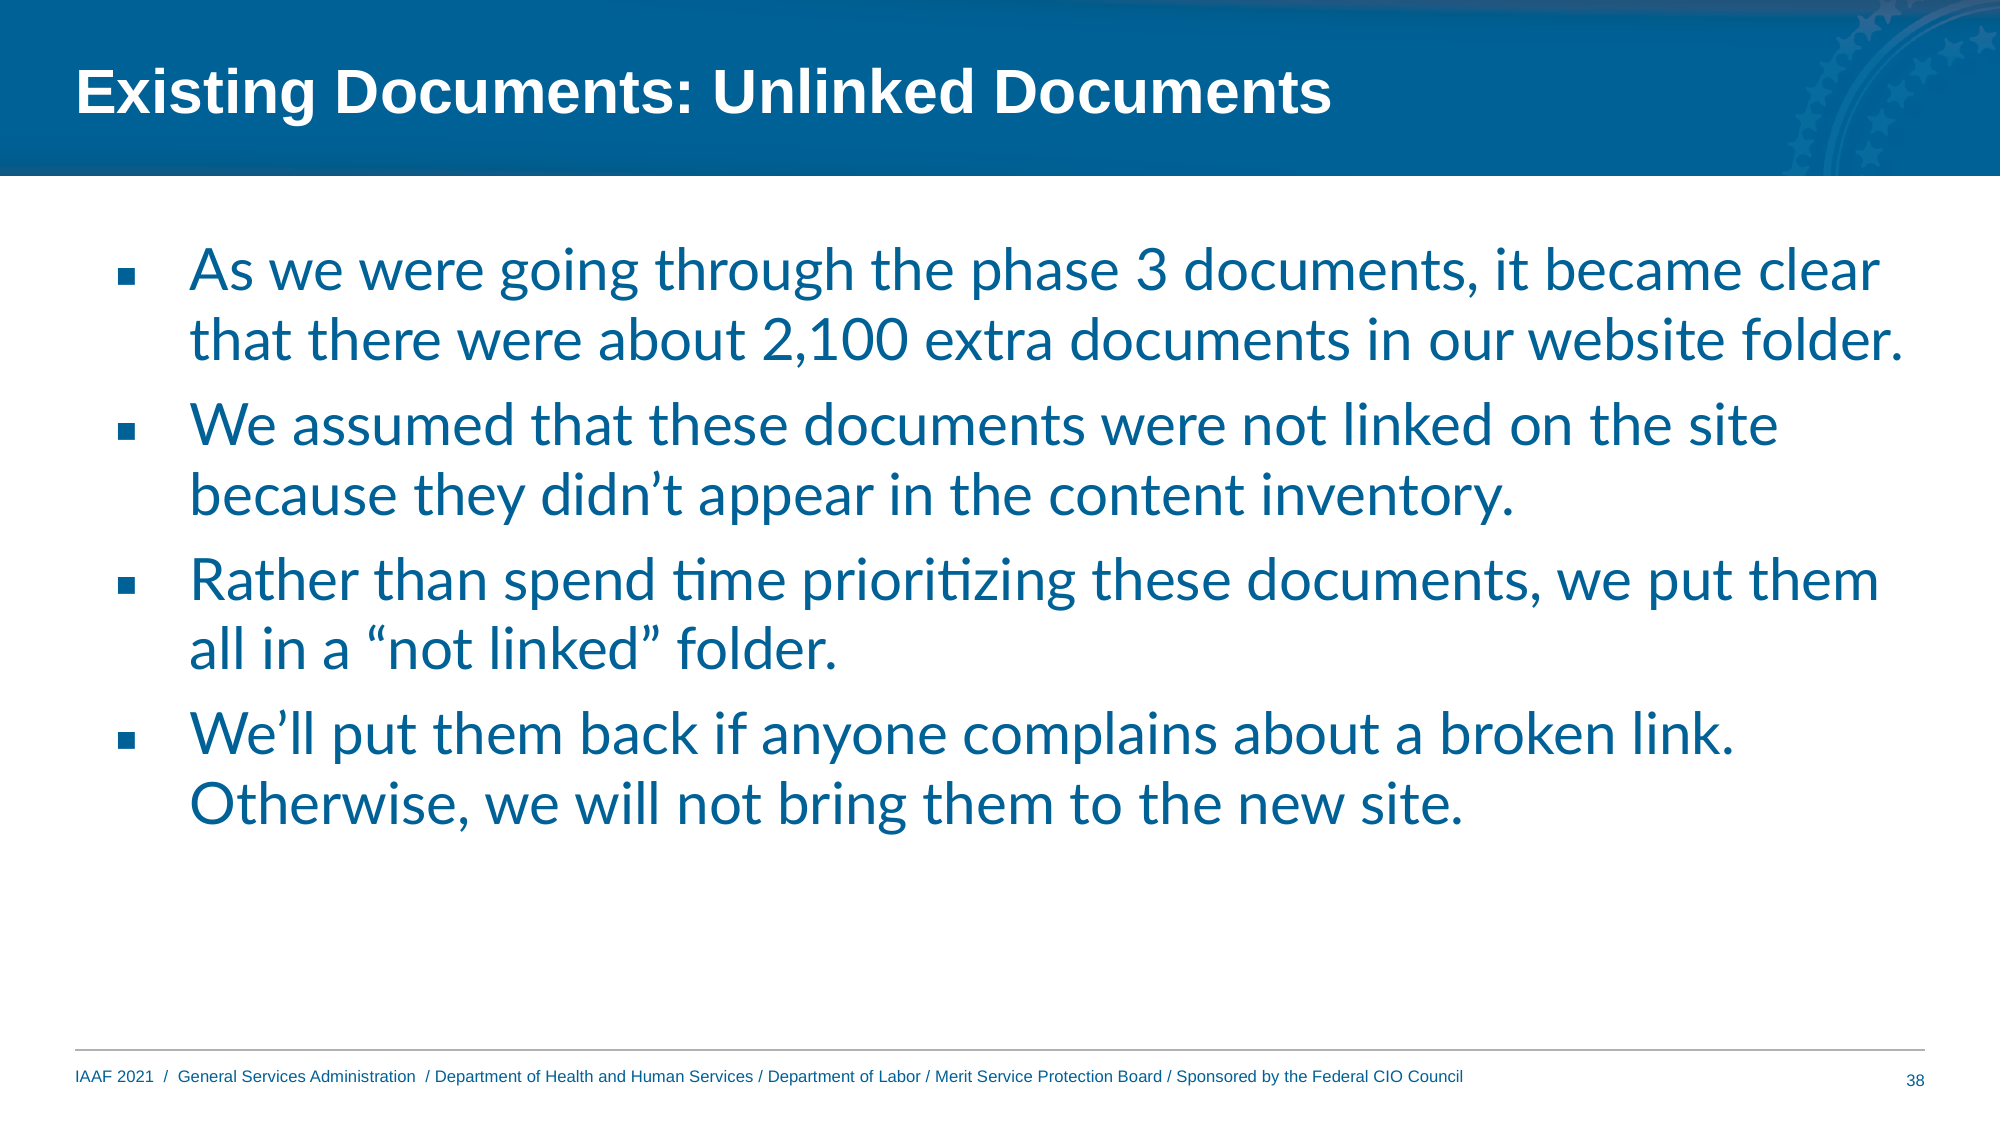

# Existing Documents: Unlinked Documents
As we were going through the phase 3 documents, it became clear that there were about 2,100 extra documents in our website folder.
We assumed that these documents were not linked on the site because they didn’t appear in the content inventory.
Rather than spend time prioritizing these documents, we put them all in a “not linked” folder.
We’ll put them back if anyone complains about a broken link. Otherwise, we will not bring them to the new site.
38